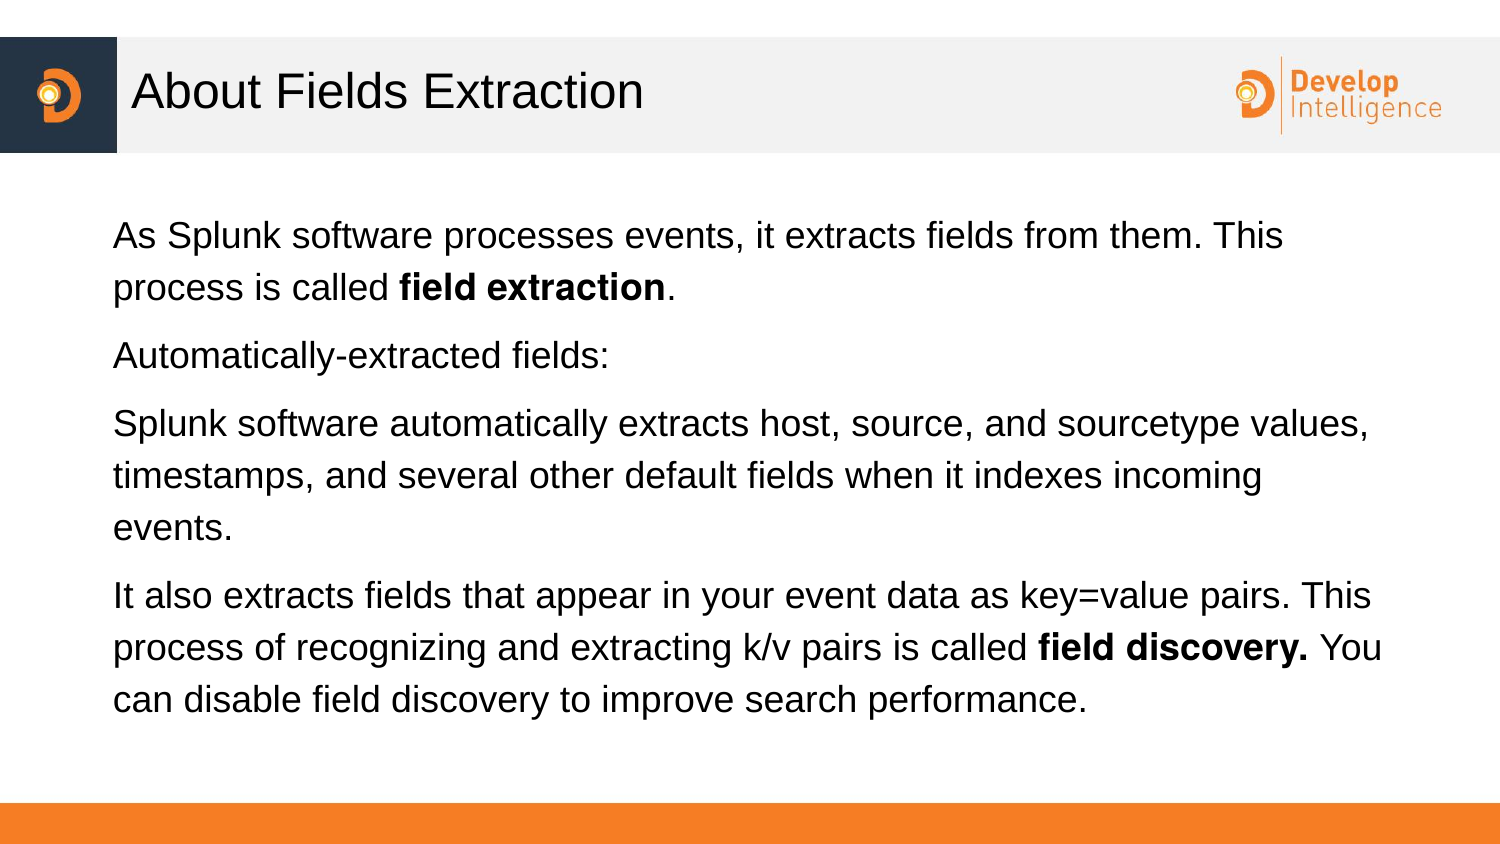

# About Fields Extraction
As Splunk software processes events, it extracts fields from them. This process is called field extraction.
Automatically-extracted fields:
Splunk software automatically extracts host, source, and sourcetype values, timestamps, and several other default fields when it indexes incoming events.
It also extracts fields that appear in your event data as key=value pairs. This process of recognizing and extracting k/v pairs is called field discovery. You can disable field discovery to improve search performance.